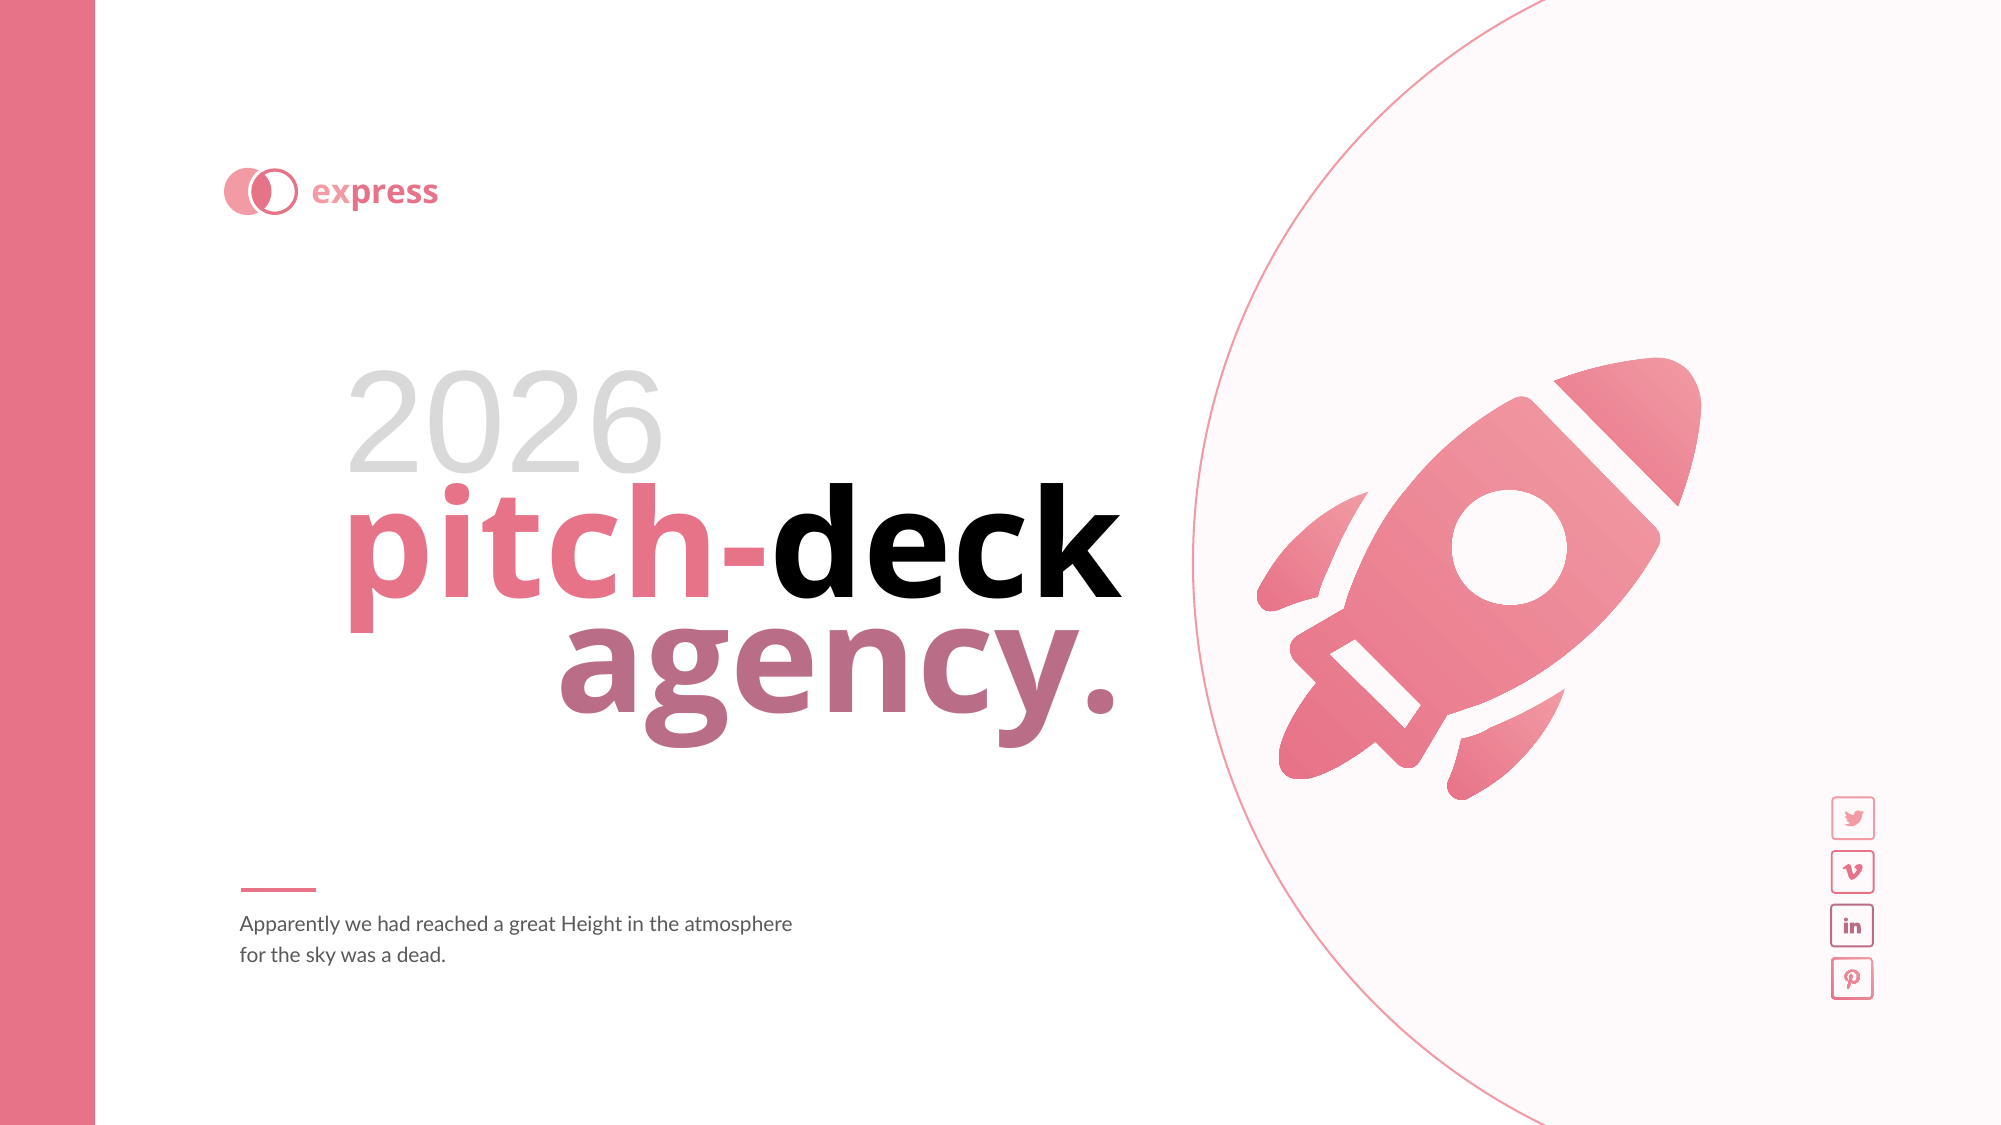

express

2026

pitch-deck
agency.

Apparently we had reached a great Height in the atmosphere
for the sky was a dead.